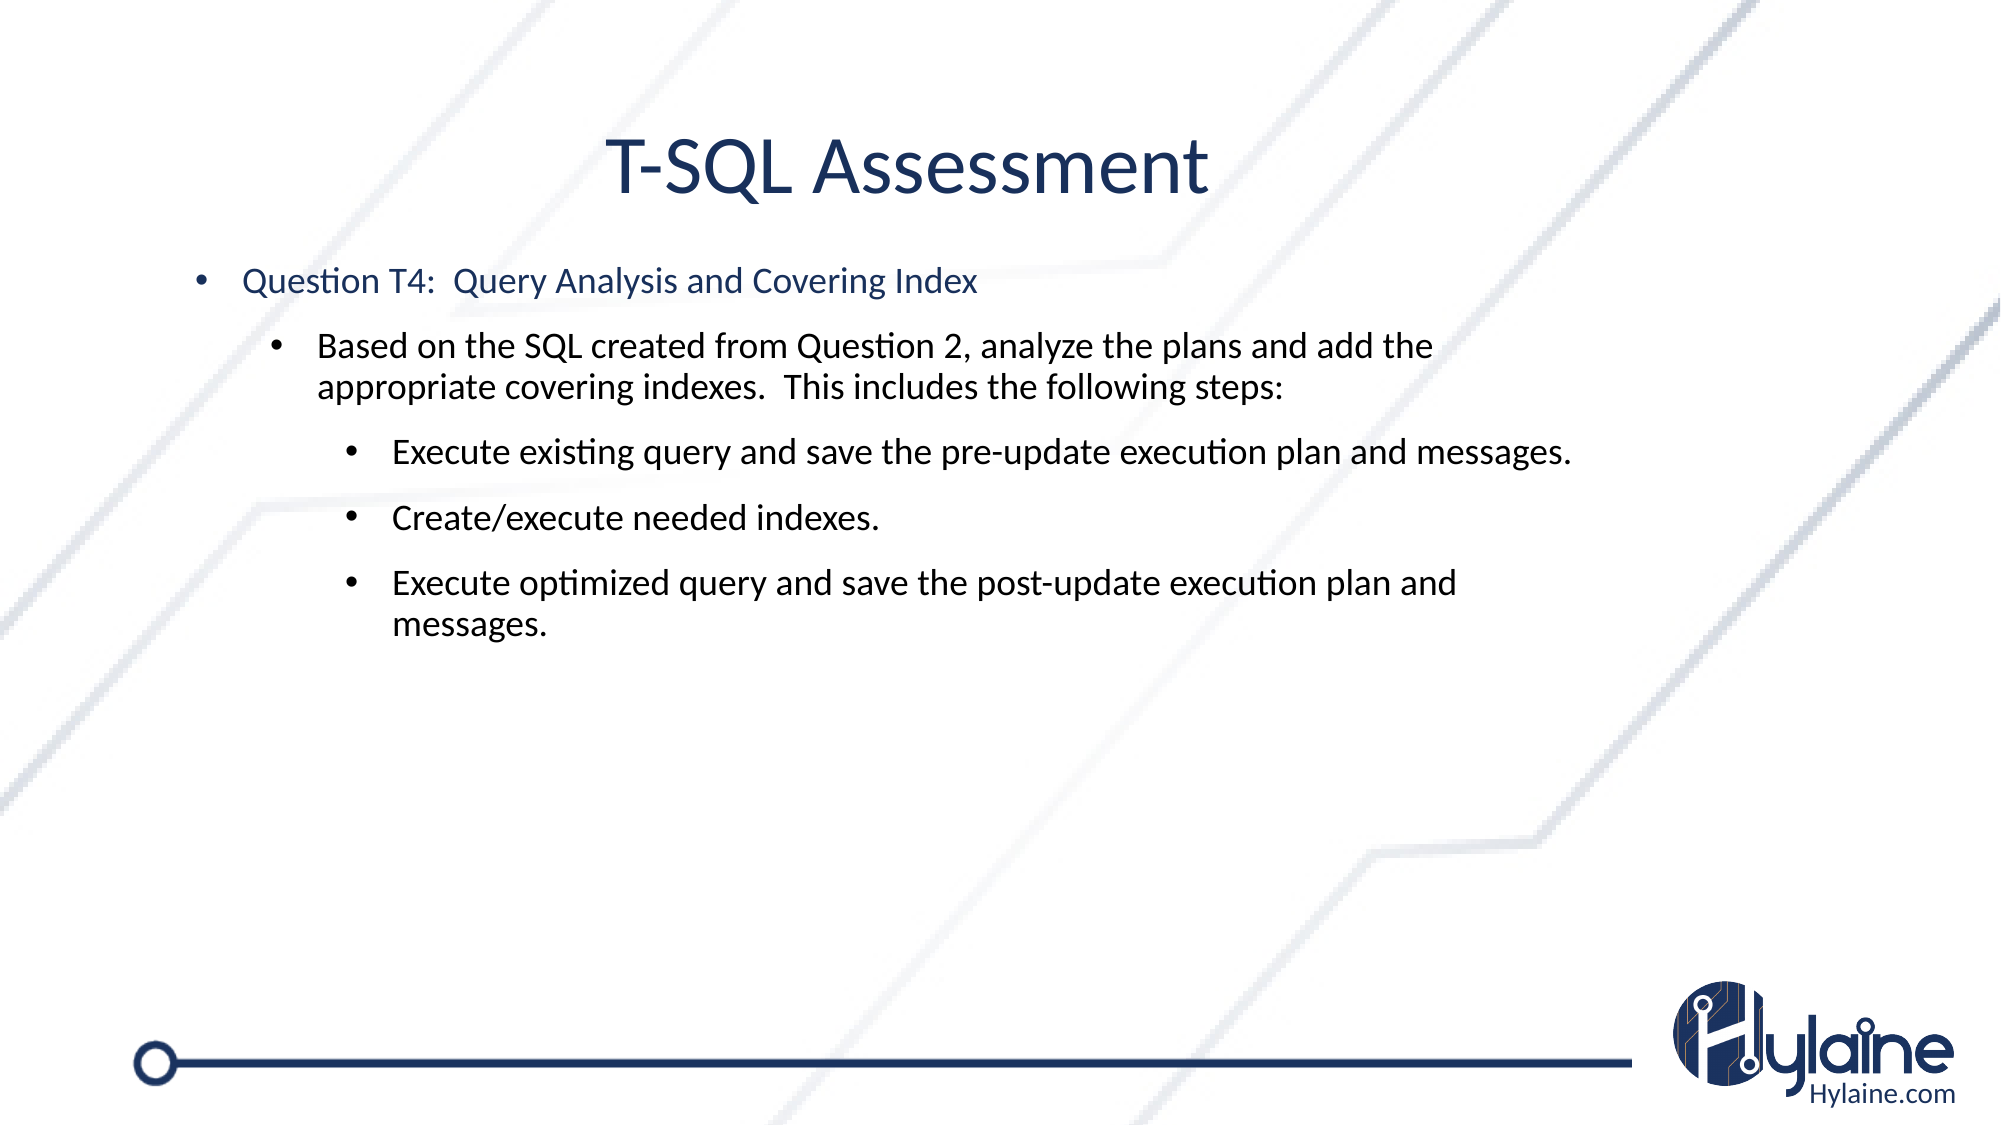

T-SQL Assessment
Question T4:  Query Analysis and Covering Index
Based on the SQL created from Question 2, analyze the plans and add the appropriate covering indexes.  This includes the following steps:
Execute existing query and save the pre-update execution plan and messages.
Create/execute needed indexes.
Execute optimized query and save the post-update execution plan and messages.